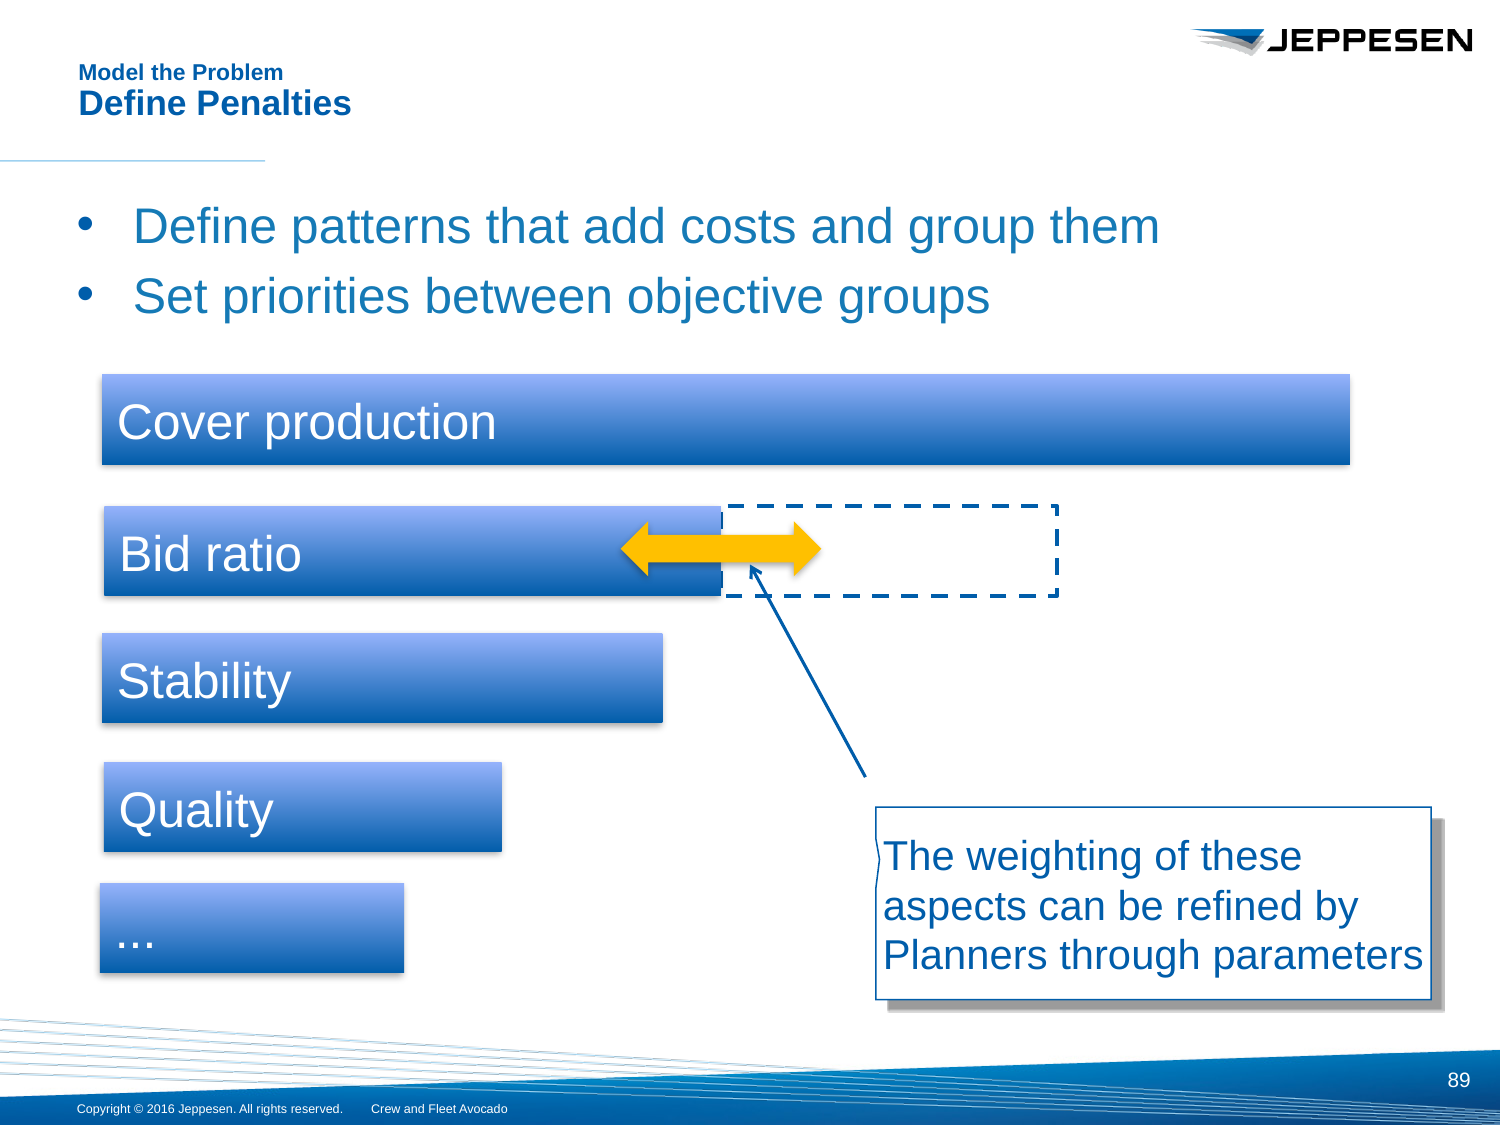

# Model the Problem Define Penalties
Define patterns that add costs and group them
Set priorities between objective groups
Cover production
Bid ratio

Stability
Quality
The weighting of these aspects can be refined by Planners through parameters
...
89